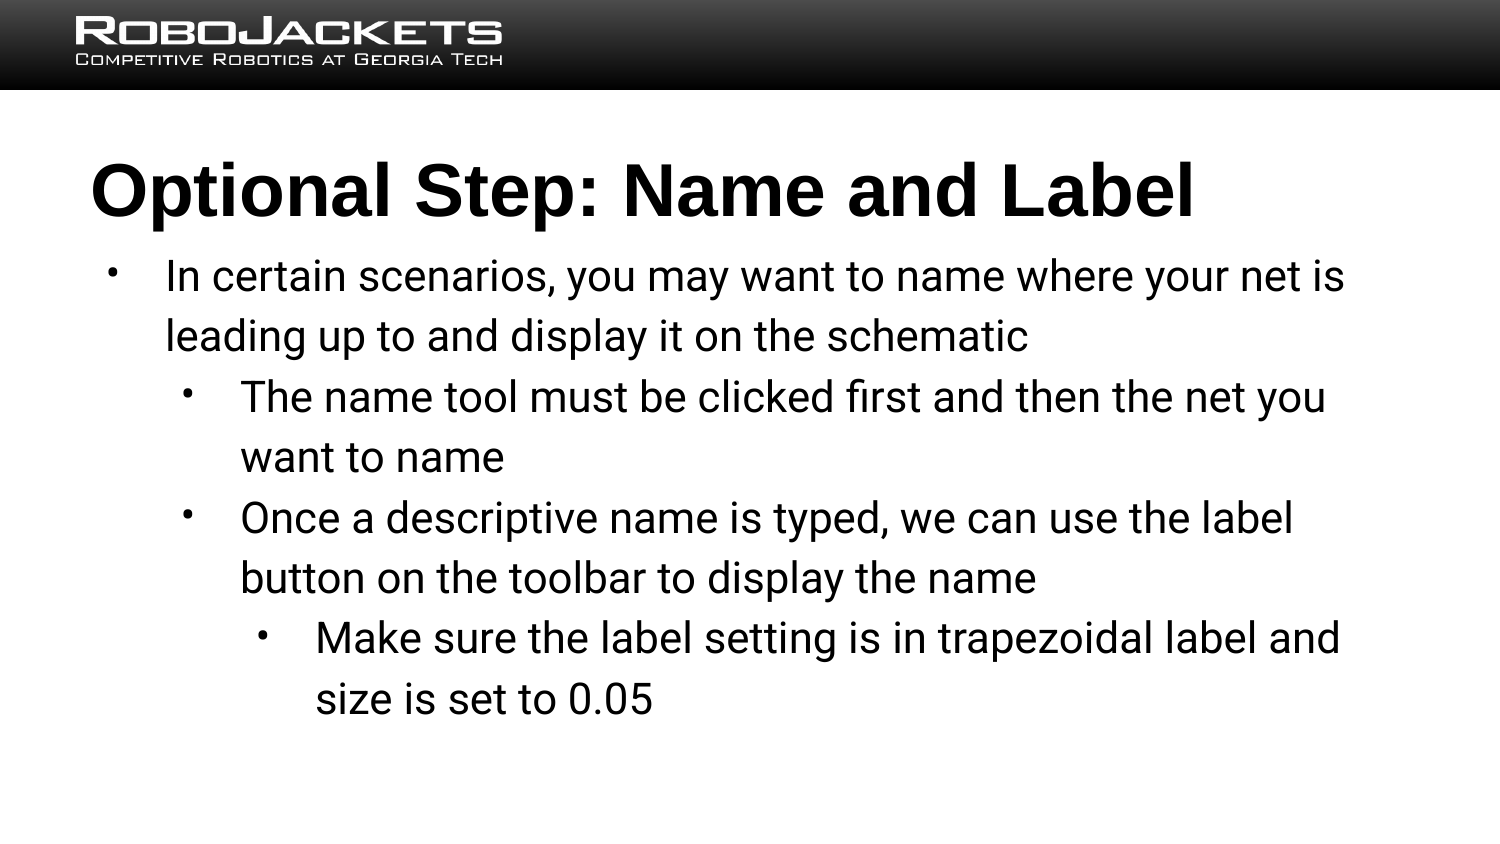

# Optional Step: Name and Label
In certain scenarios, you may want to name where your net is leading up to and display it on the schematic
The name tool must be clicked first and then the net you want to name
Once a descriptive name is typed, we can use the label button on the toolbar to display the name
Make sure the label setting is in trapezoidal label and size is set to 0.05